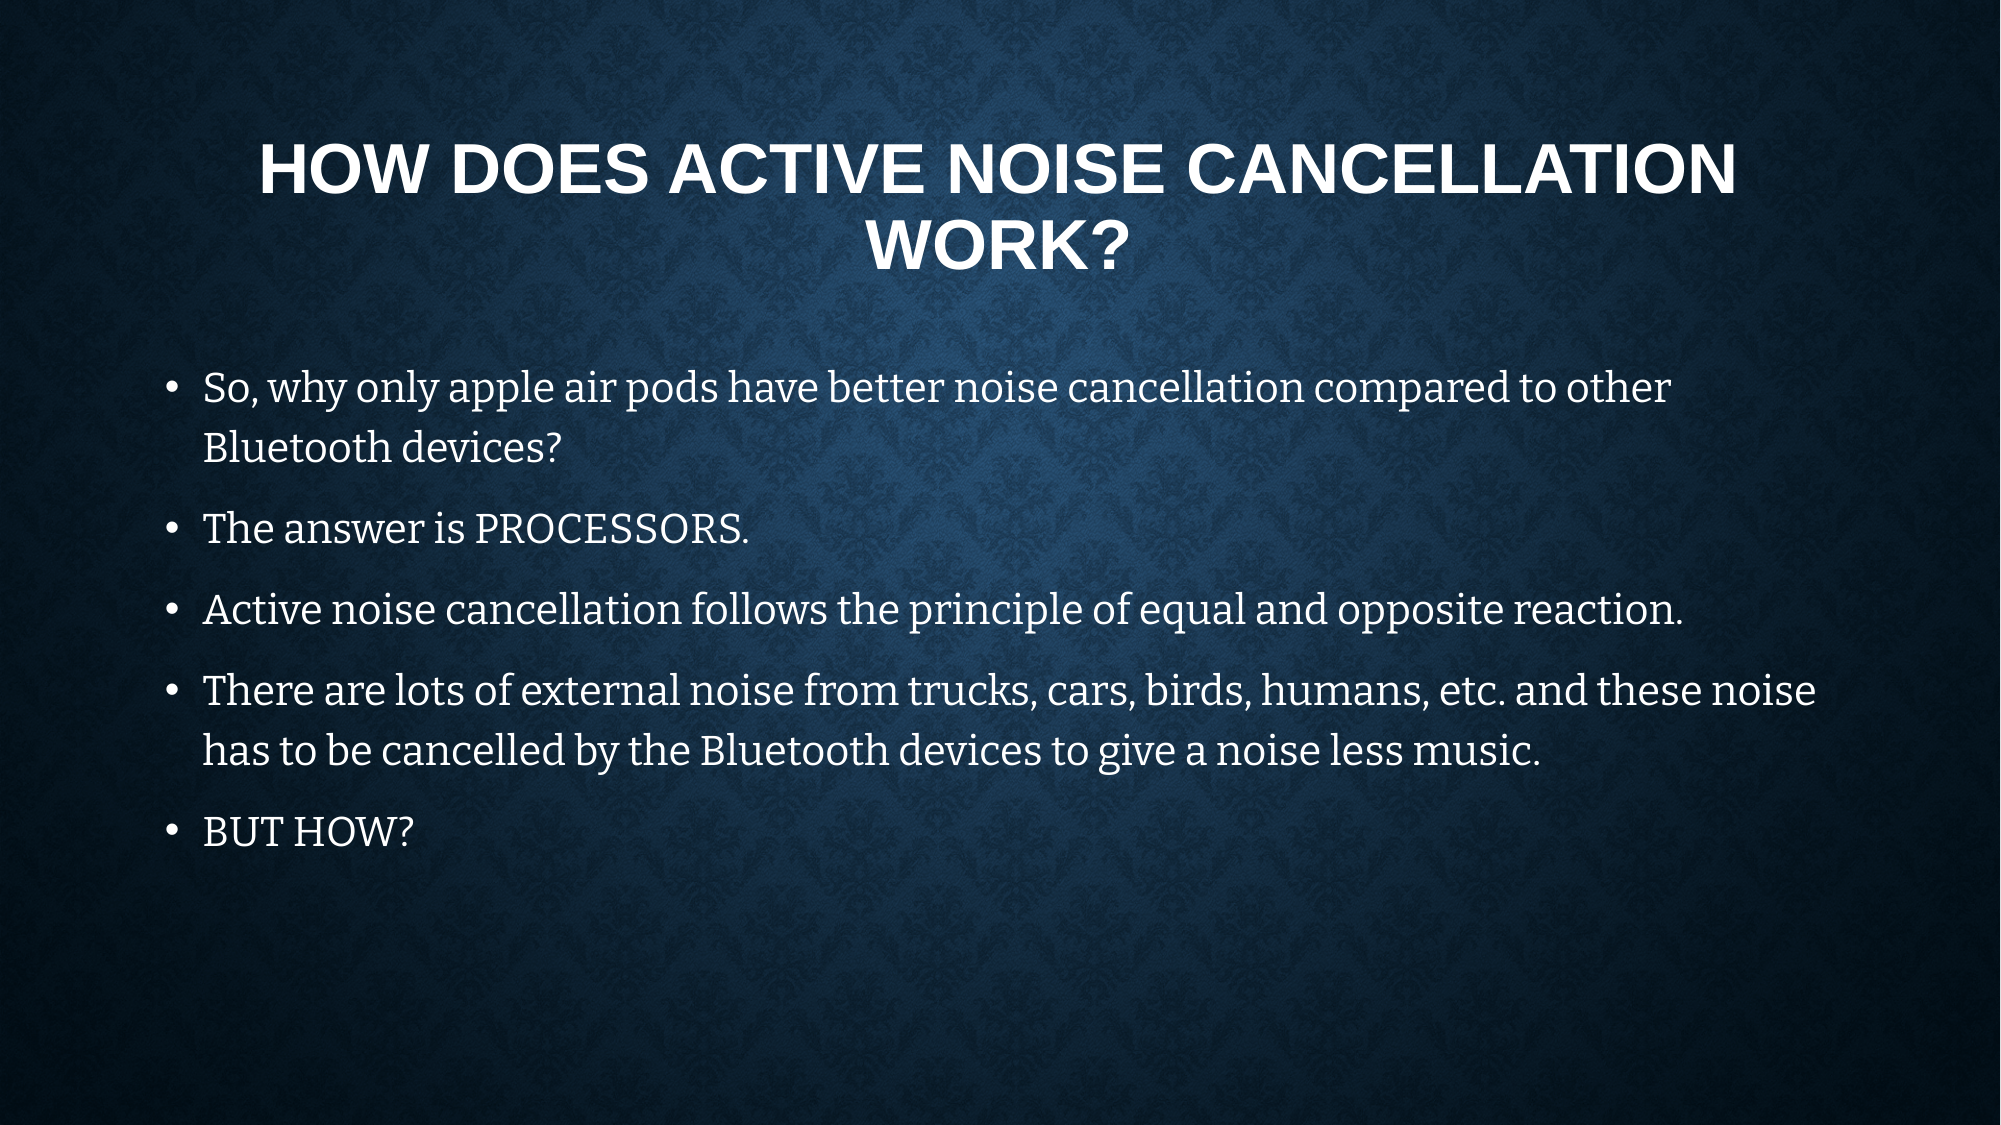

# HOW DOES ACTIVE NOISE CANCELLATION WORK?
So, why only apple air pods have better noise cancellation compared to other Bluetooth devices?
The answer is PROCESSORS.
Active noise cancellation follows the principle of equal and opposite reaction.
There are lots of external noise from trucks, cars, birds, humans, etc. and these noise has to be cancelled by the Bluetooth devices to give a noise less music.
BUT HOW?